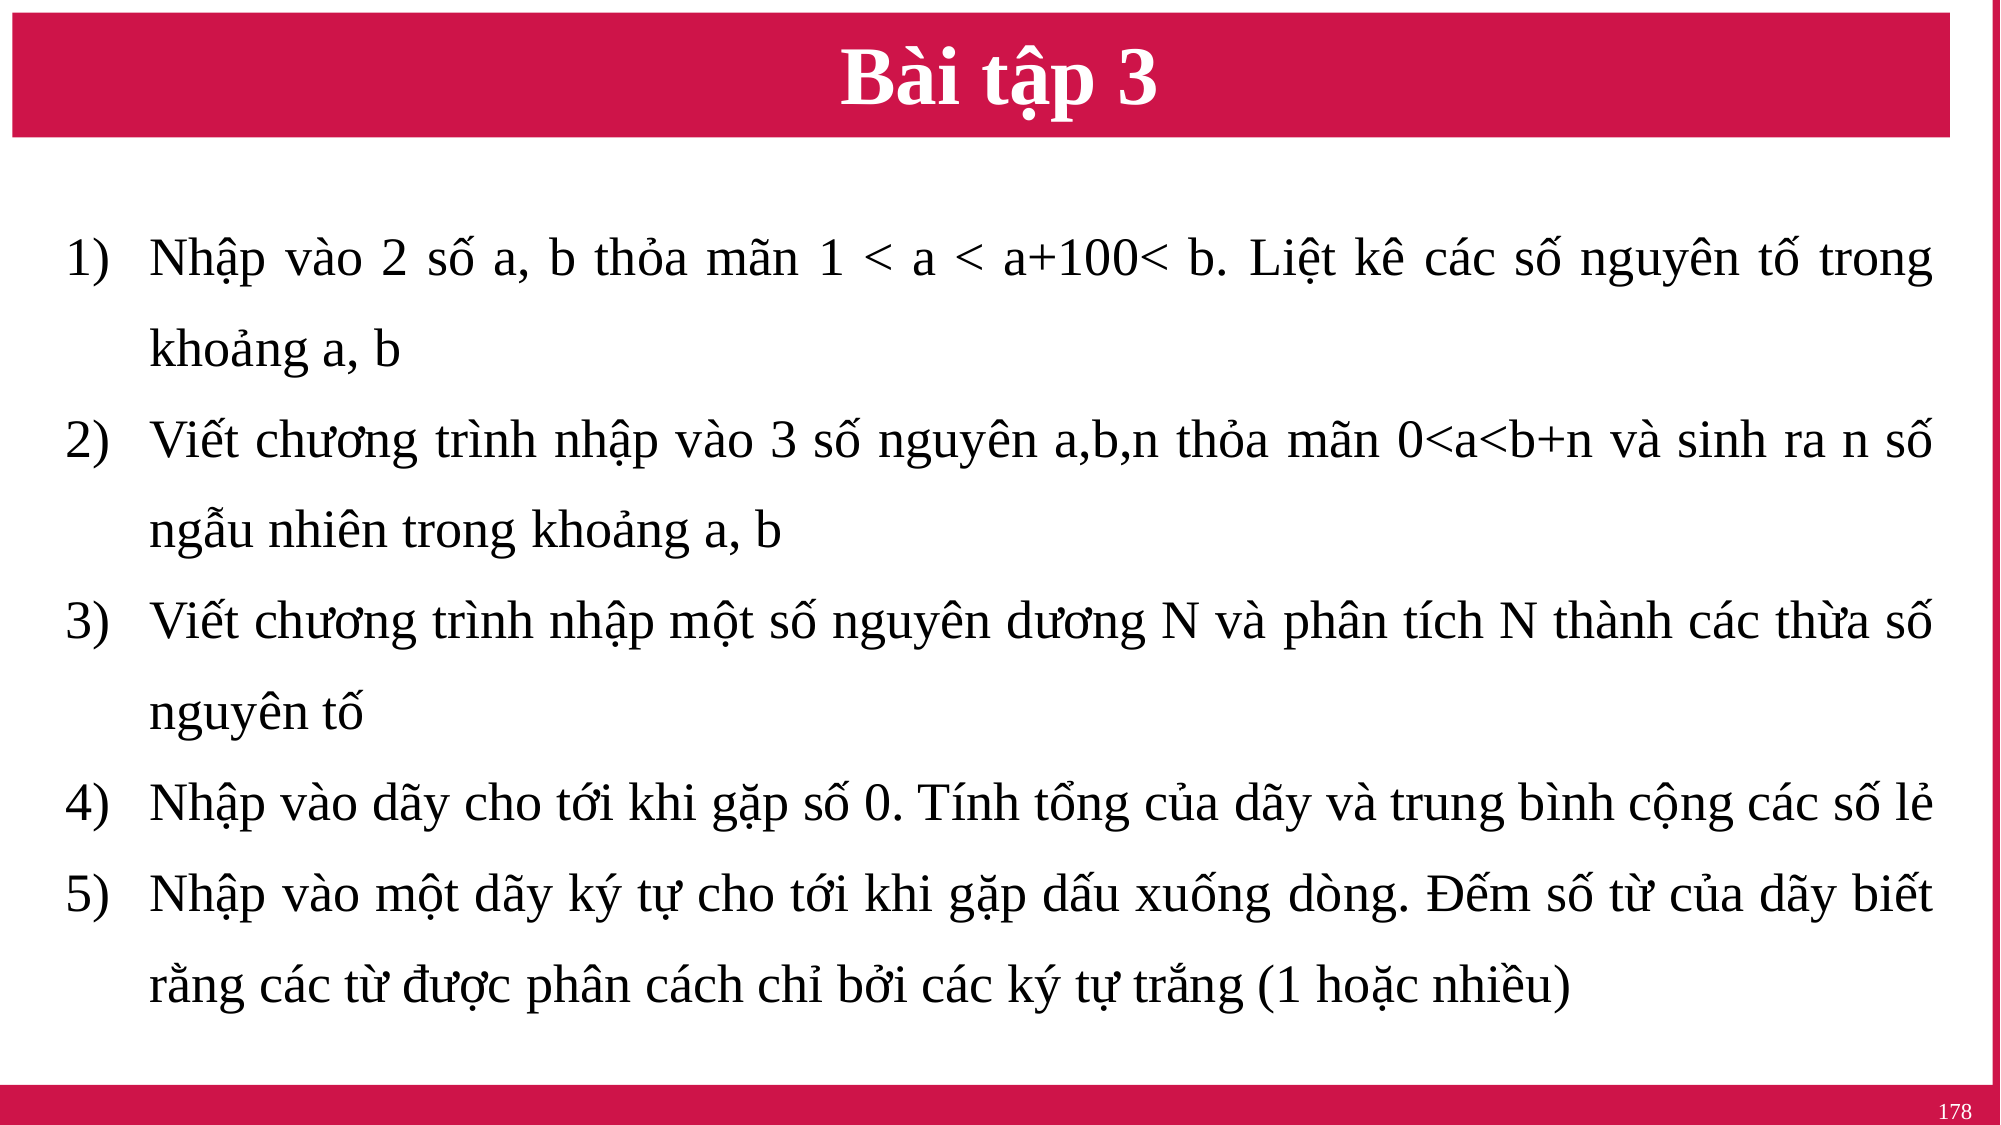

# Bài tập 3
Nhập vào 2 số a, b thỏa mãn 1 < a < a+100< b. Liệt kê các số nguyên tố trong khoảng a, b
Viết chương trình nhập vào 3 số nguyên a,b,n thỏa mãn 0<a<b+n và sinh ra n số ngẫu nhiên trong khoảng a, b
Viết chương trình nhập một số nguyên dương N và phân tích N thành các thừa số nguyên tố
Nhập vào dãy cho tới khi gặp số 0. Tính tổng của dãy và trung bình cộng các số lẻ
Nhập vào một dãy ký tự cho tới khi gặp dấu xuống dòng. Đếm số từ của dãy biết rằng các từ được phân cách chỉ bởi các ký tự trắng (1 hoặc nhiều)
178